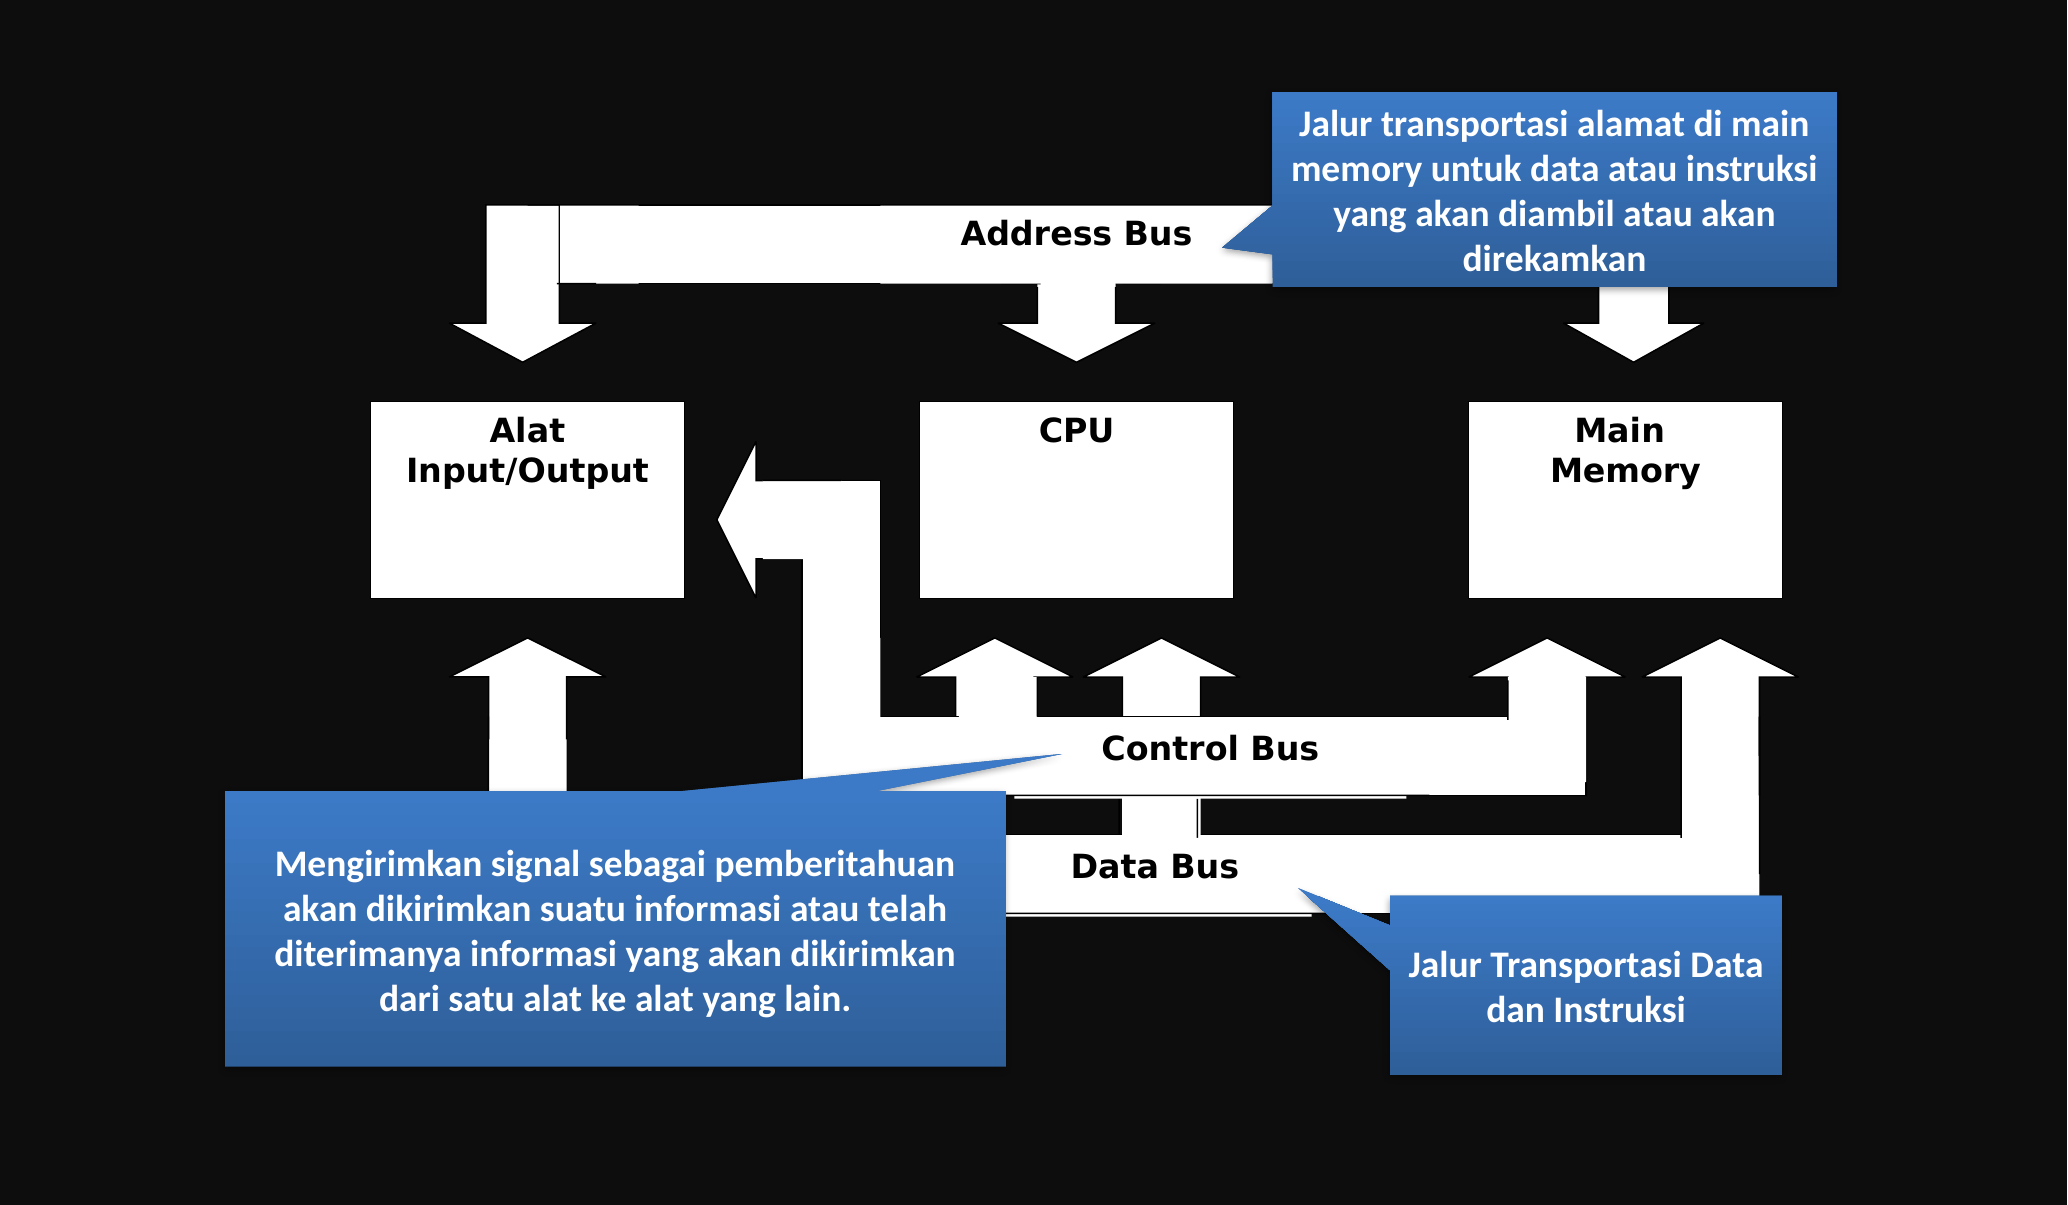

Jalur transportasi alamat di main memory untuk data atau instruksi yang akan diambil atau akan direkamkan

Address Bus

Alat Input/Output
CPU
Main
Memory

Control Bus

Data Bus

Mengirimkan signal sebagai pemberitahuan akan dikirimkan suatu informasi atau telah diterimanya informasi yang akan dikirimkan dari satu alat ke alat yang lain.
Jalur Transportasi Data dan Instruksi